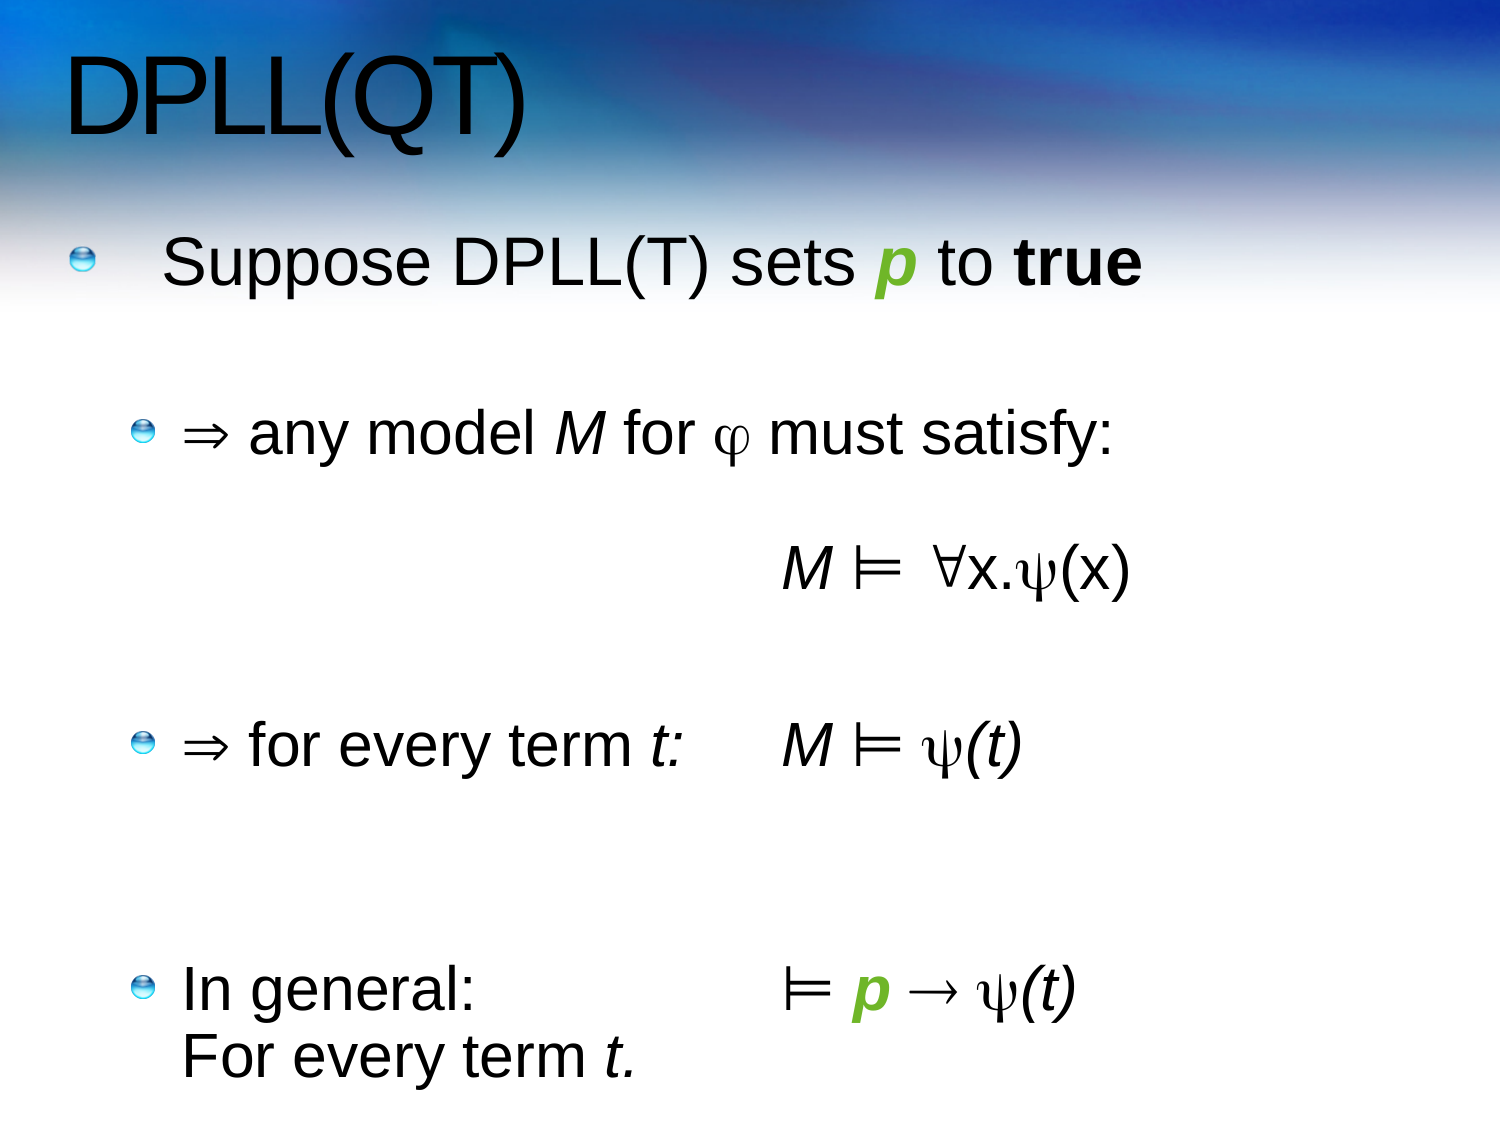

# DPLL(QT)
  Suppose DPLL(T) sets p to true

⇒ any model M for ϕ must satisfy:
				M ⊨ ∀x.ψ(x)

⇒ for every term t: 	M ⊨ ψ(t)

In general: 		⊨ p → ψ(t)
For every term t.